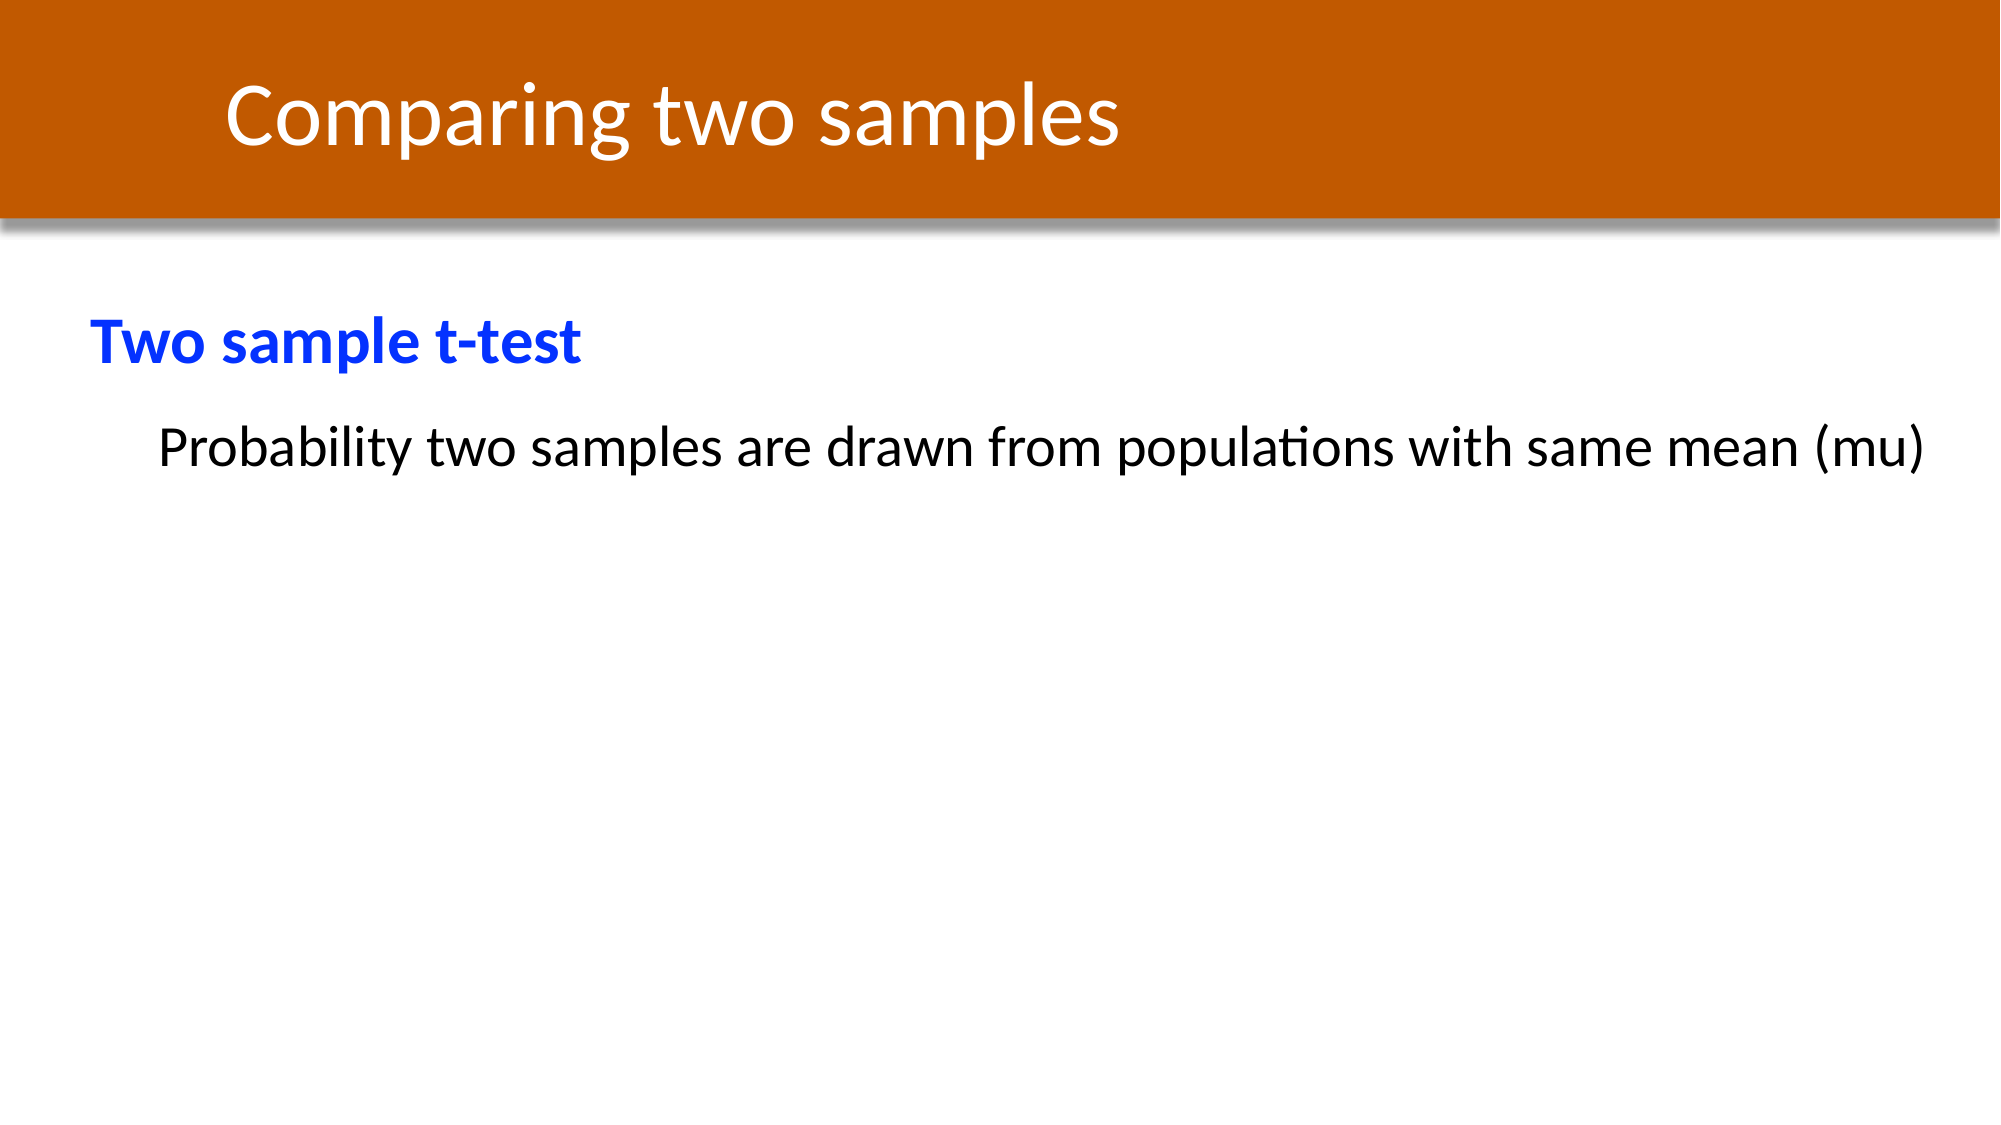

Comparing two samples
Two sample t-test
Probability two samples are drawn from populations with same mean (mu)